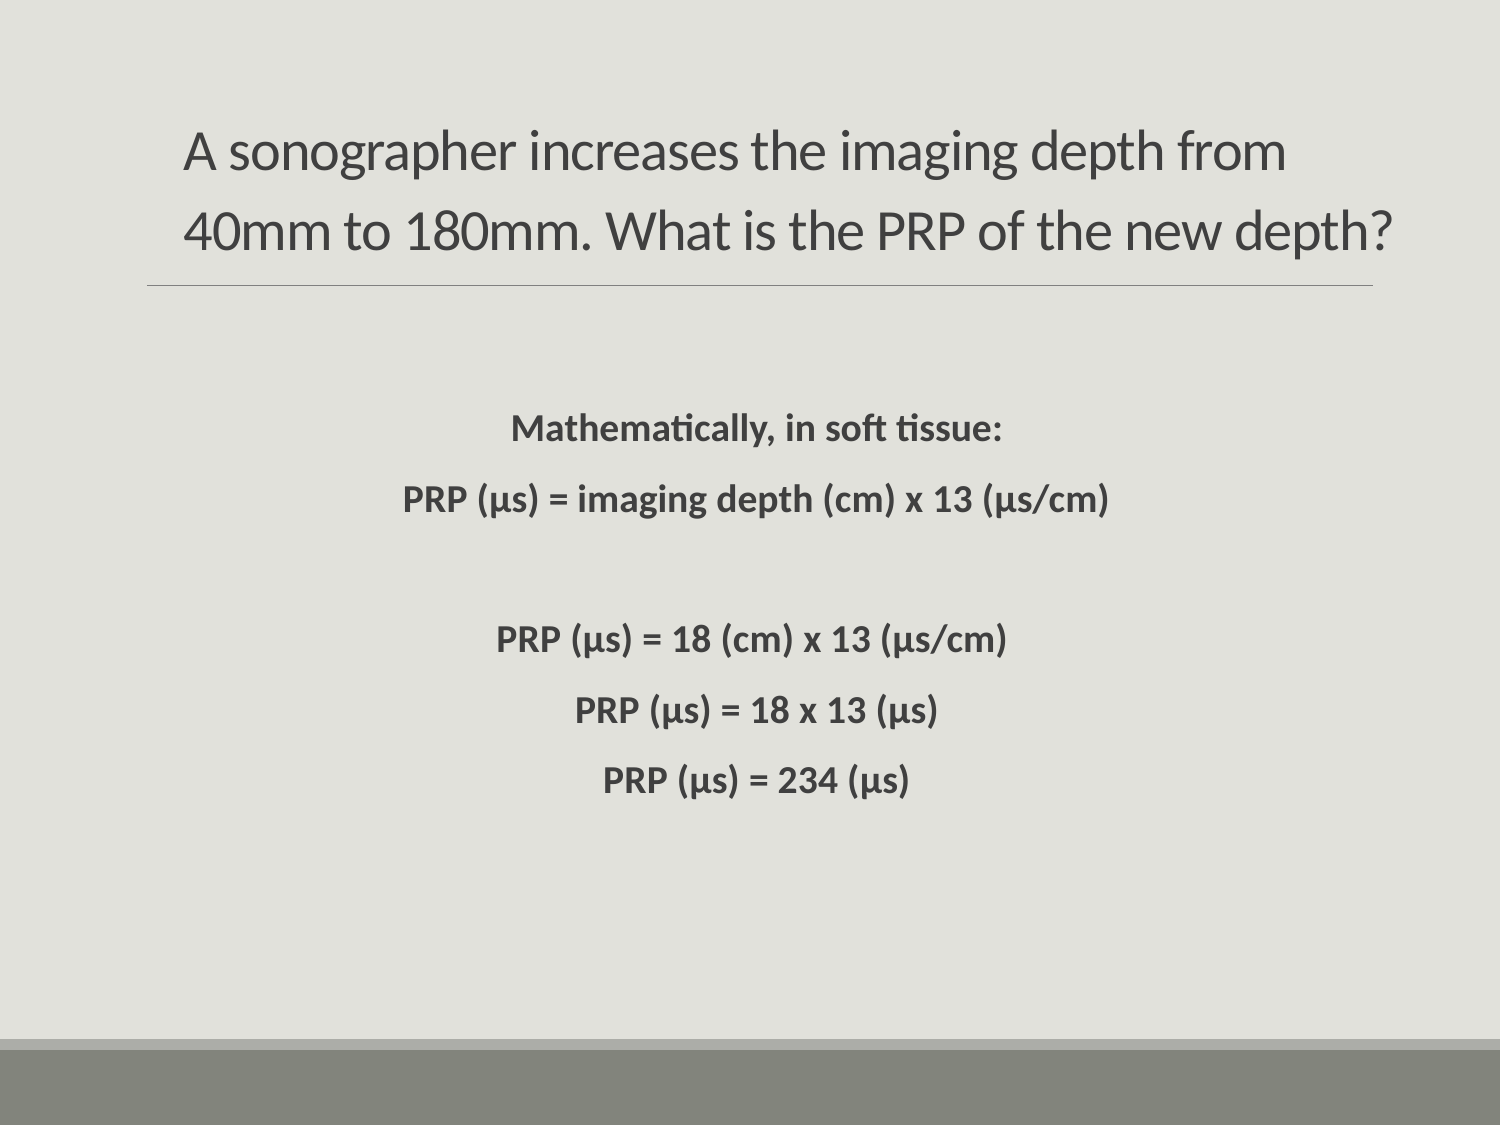

# A sonographer increases the imaging depth from 40mm to 180mm. What is the PRP of the new depth?
Mathematically, in soft tissue:
PRP (µs) = imaging depth (cm) x 13 (µs/cm)

PRP (µs) = 18 (cm) x 13 (µs/cm)
PRP (µs) = 18 x 13 (µs)
PRP (µs) = 234 (µs)